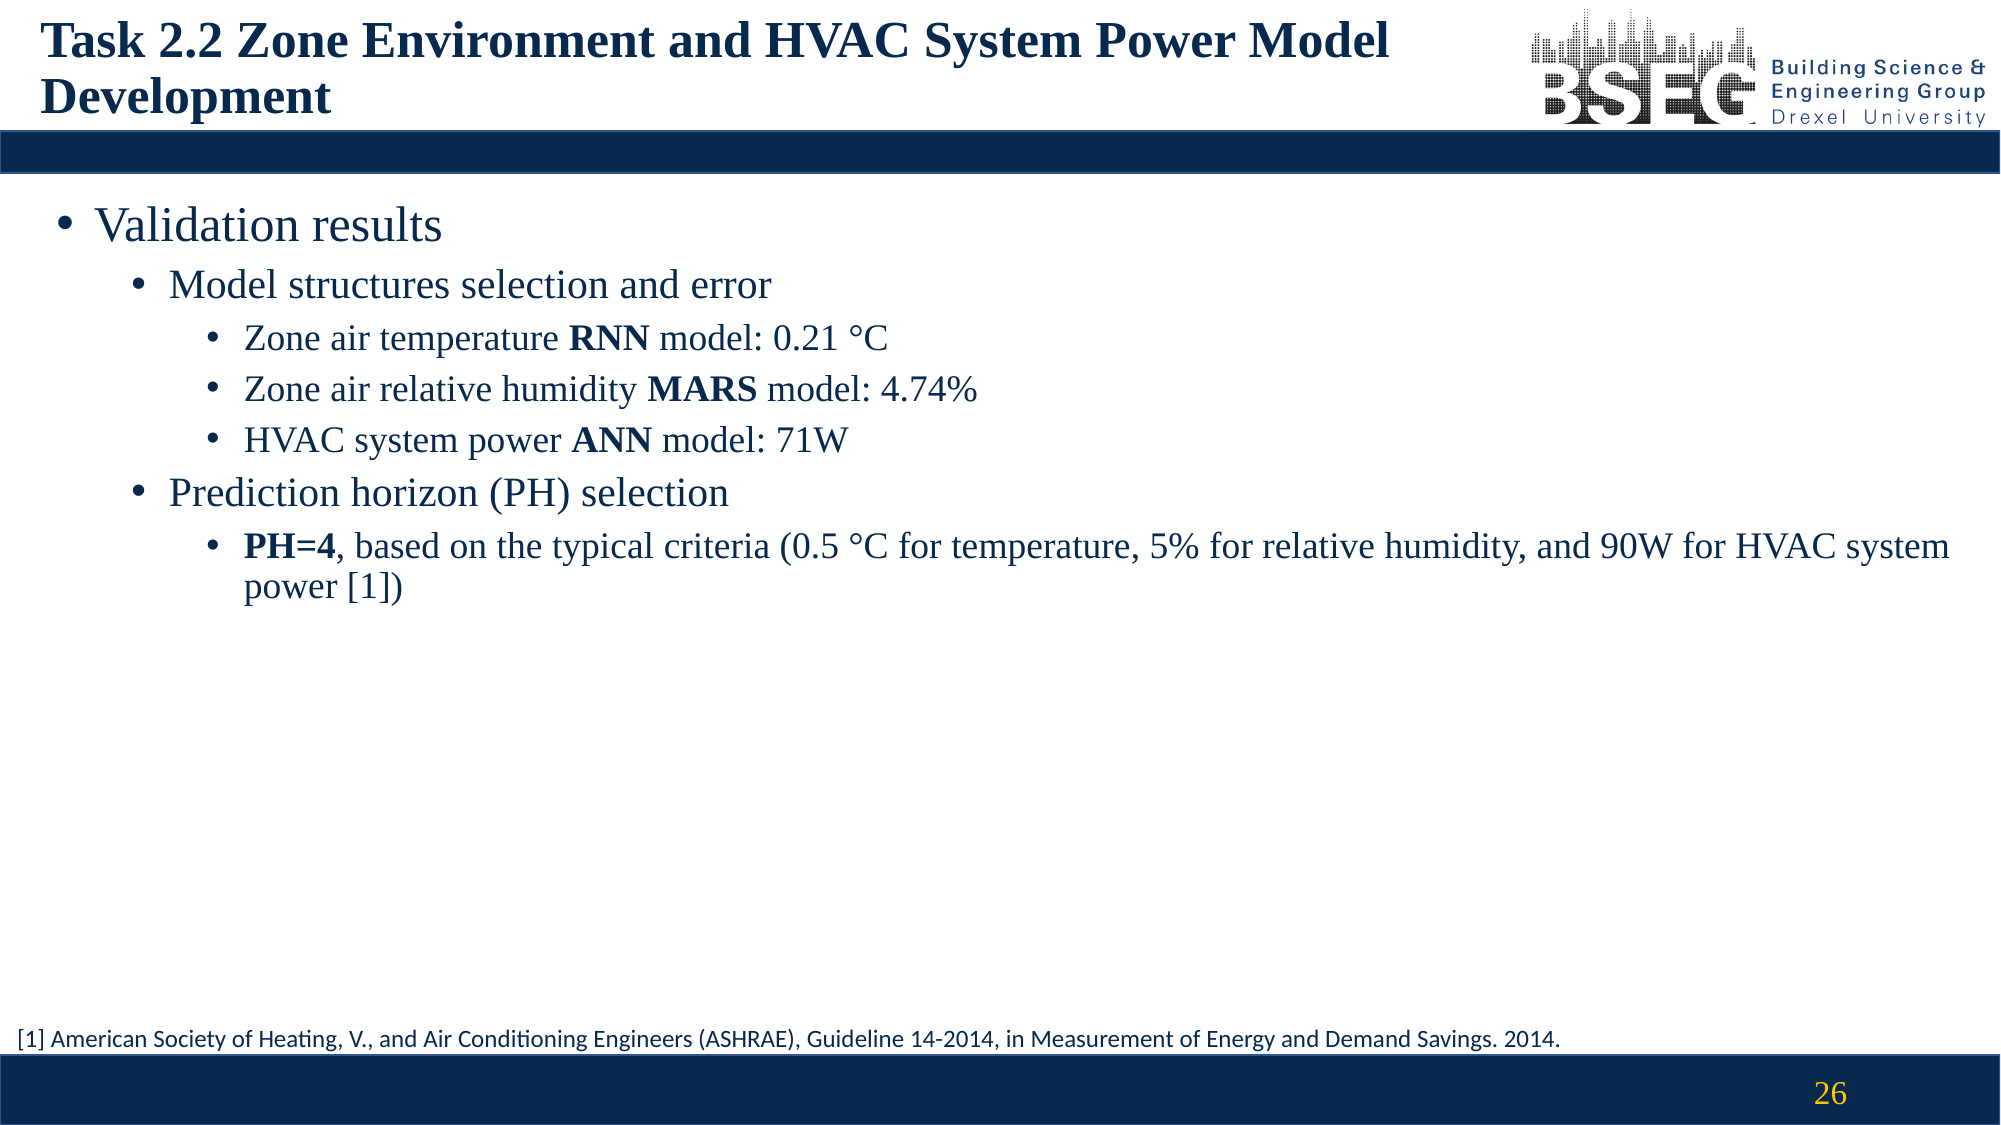

# Task 2.2 Zone Environment and HVAC System Power Model Development
Validation results
Model structures selection and error
Zone air temperature RNN model: 0.21 °C
Zone air relative humidity MARS model: 4.74%
HVAC system power ANN model: 71W
Prediction horizon (PH) selection
PH=4, based on the typical criteria (0.5 °C for temperature, 5% for relative humidity, and 90W for HVAC system power [1])
[1] American Society of Heating, V., and Air Conditioning Engineers (ASHRAE), Guideline 14-2014, in Measurement of Energy and Demand Savings. 2014.
26